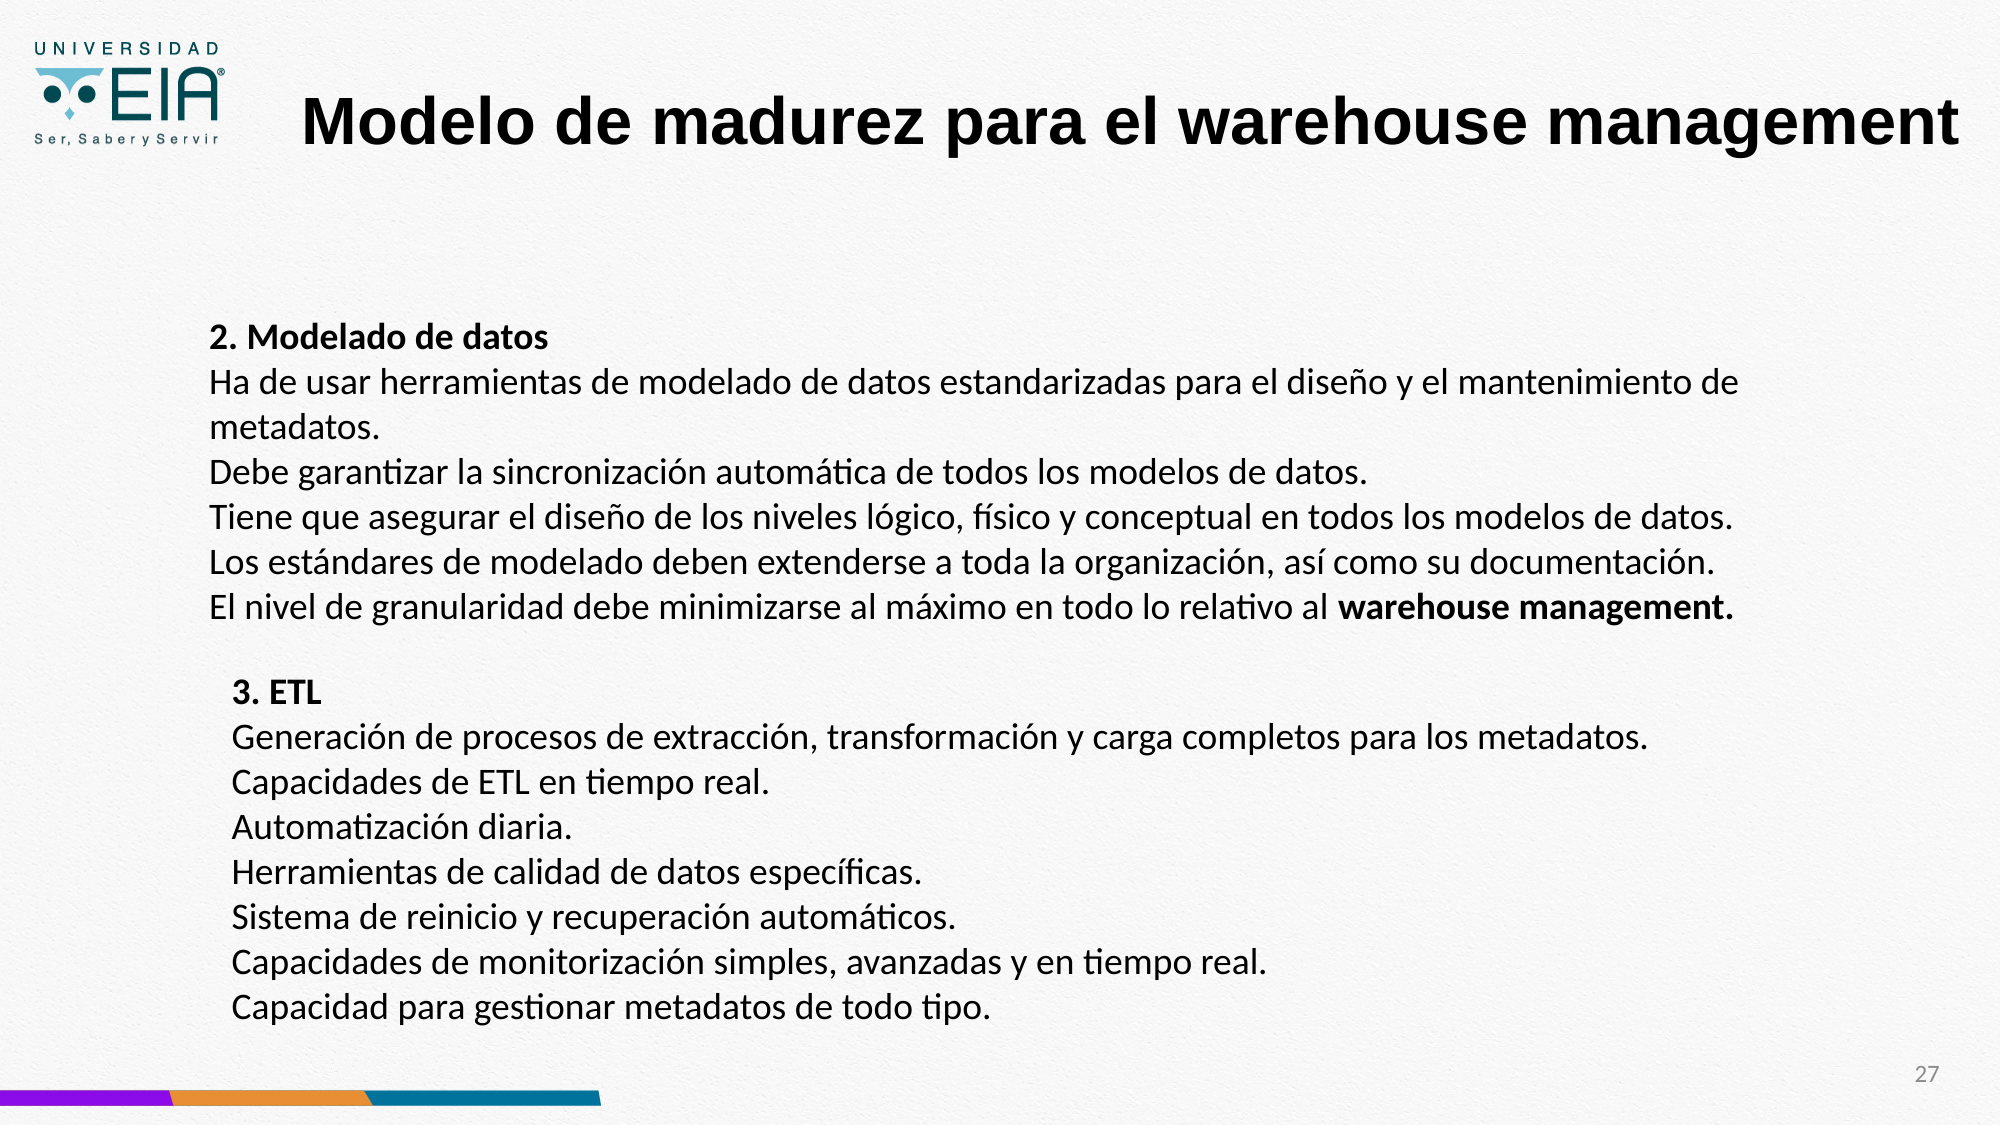

Modelo de madurez para el warehouse management
2. Modelado de datos
Ha de usar herramientas de modelado de datos estandarizadas para el diseño y el mantenimiento de metadatos.
Debe garantizar la sincronización automática de todos los modelos de datos.
Tiene que asegurar el diseño de los niveles lógico, físico y conceptual en todos los modelos de datos.
Los estándares de modelado deben extenderse a toda la organización, así como su documentación.
El nivel de granularidad debe minimizarse al máximo en todo lo relativo al warehouse management.
3. ETL
Generación de procesos de extracción, transformación y carga completos para los metadatos.
Capacidades de ETL en tiempo real.
Automatización diaria.
Herramientas de calidad de datos específicas.
Sistema de reinicio y recuperación automáticos.
Capacidades de monitorización simples, avanzadas y en tiempo real.
Capacidad para gestionar metadatos de todo tipo.
27